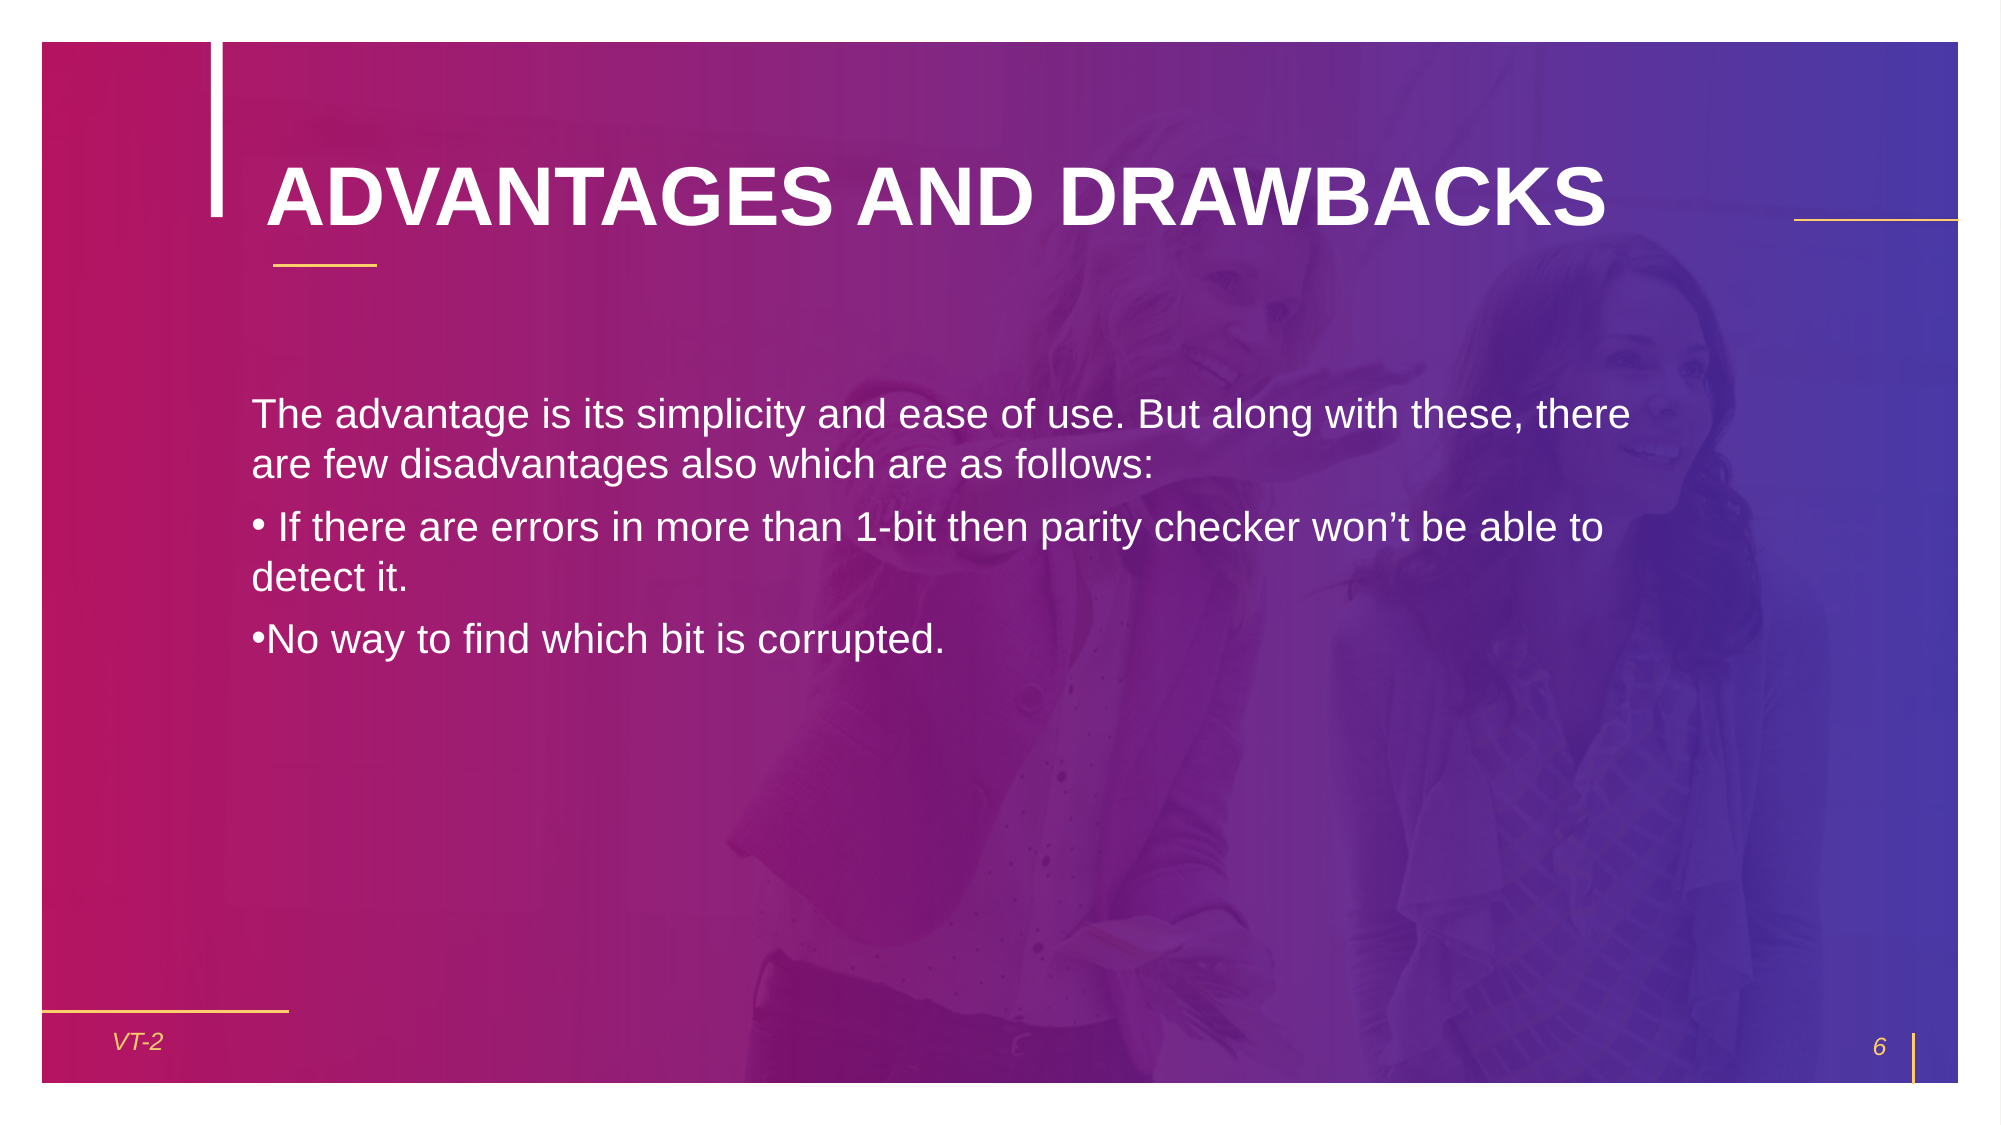

# ADVANTAGES AND DRAWBACKS
The advantage is its simplicity and ease of use. But along with these, there are few disadvantages also which are as follows:
 If there are errors in more than 1-bit then parity checker won’t be able to detect it.
No way to find which bit is corrupted.

VT-2
6